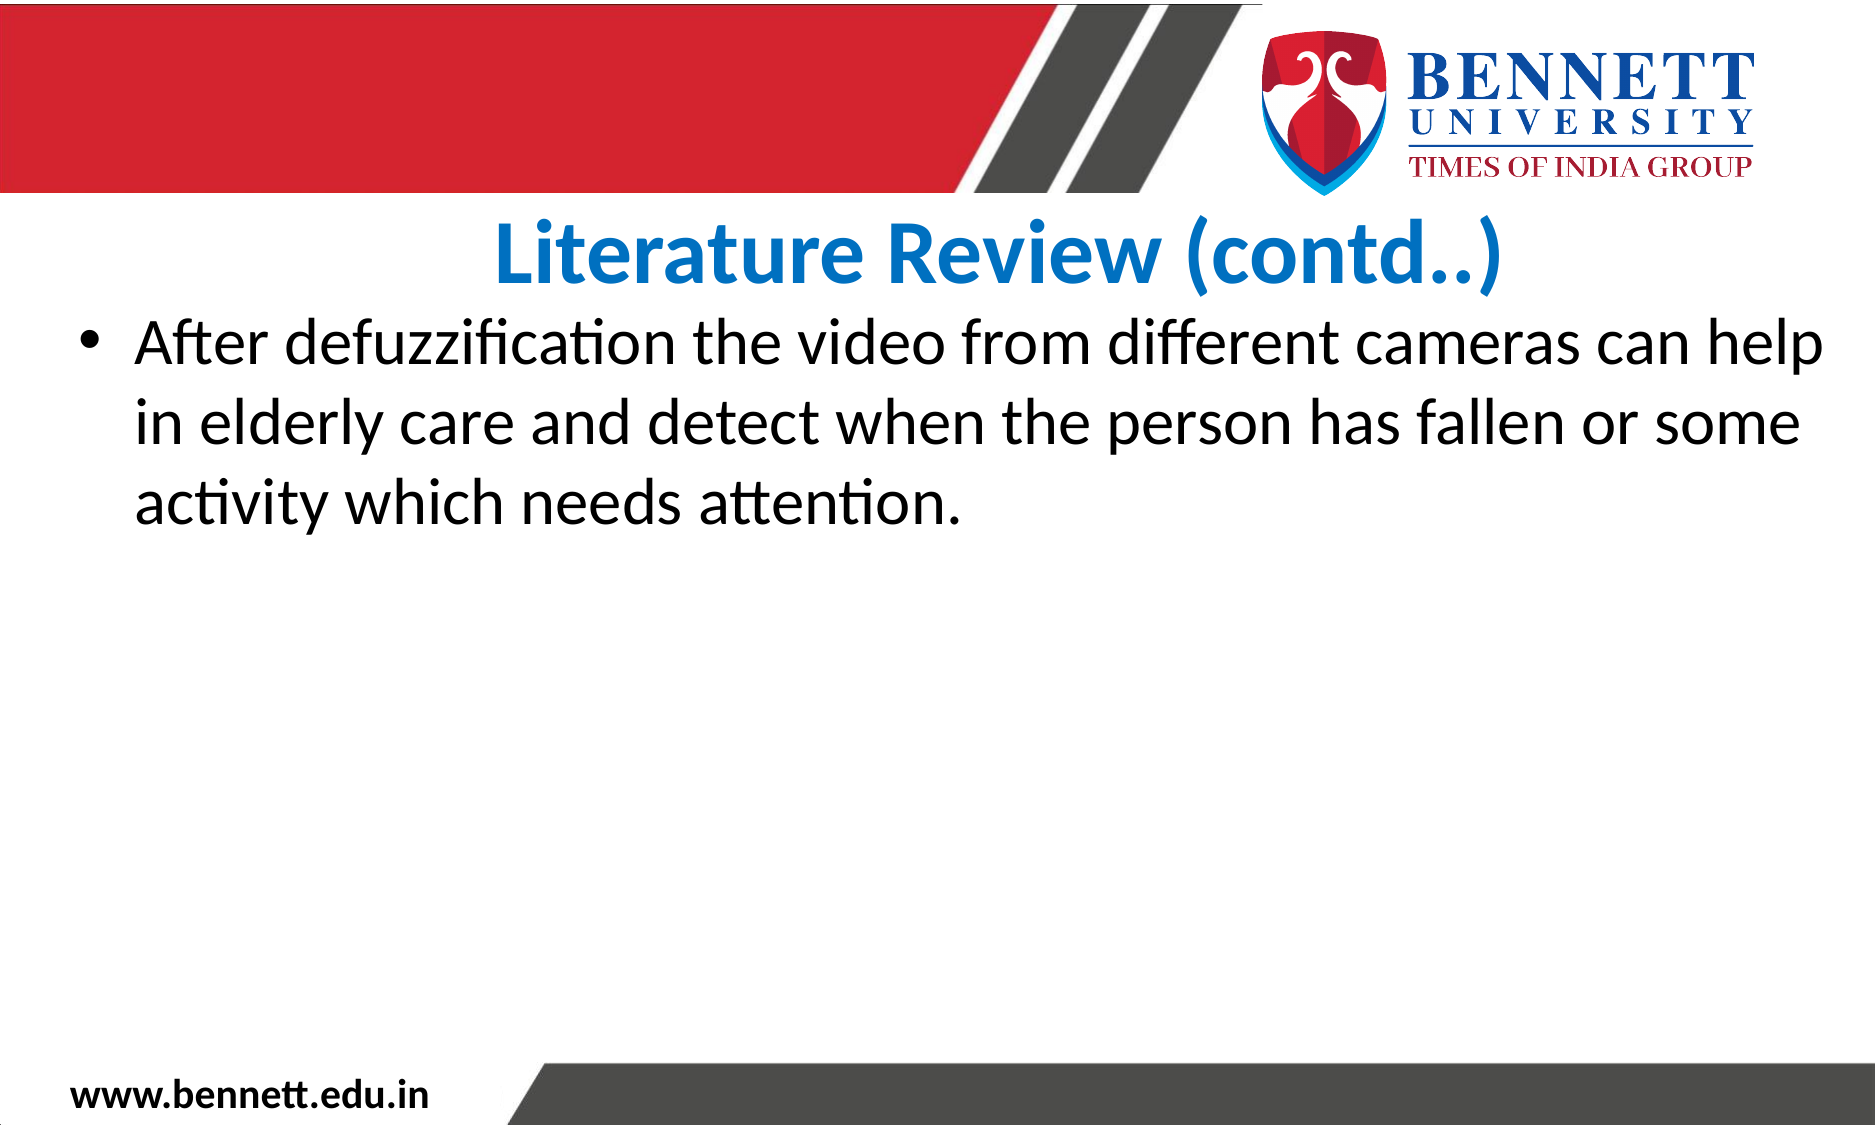

Literature Review (contd..)
After defuzzification the video from different cameras can help in elderly care and detect when the person has fallen or some activity which needs attention.